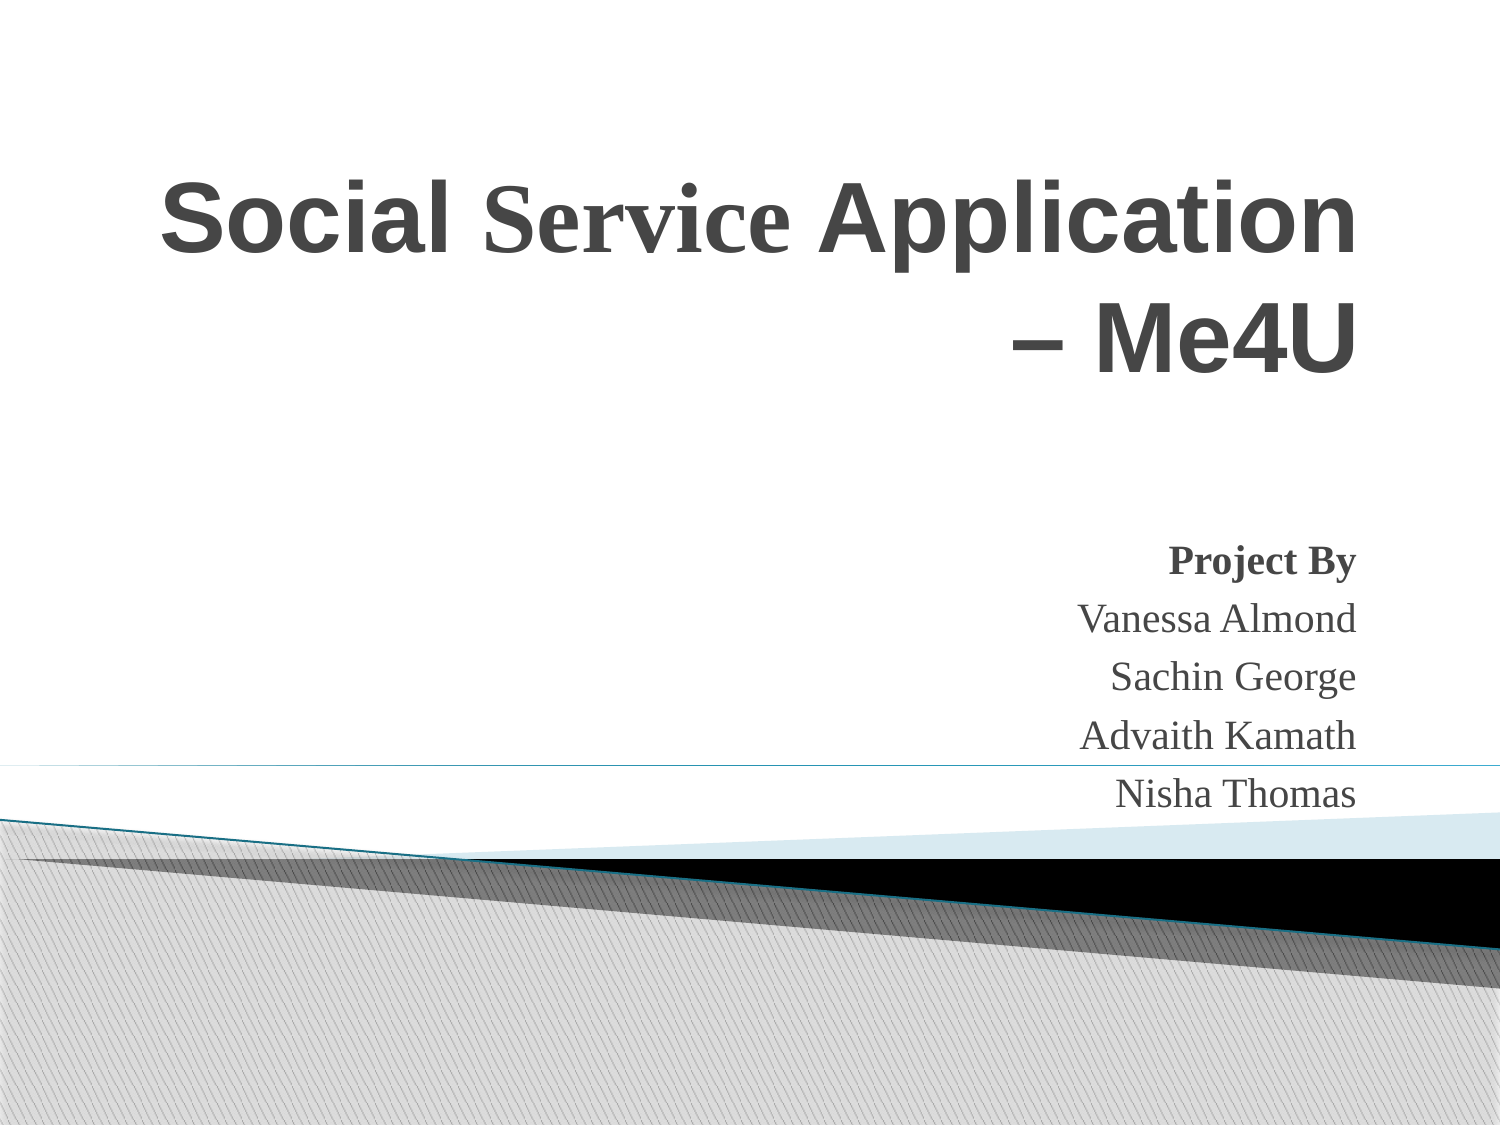

# Social Service Application – Me4U
Project By
Vanessa Almond
Sachin George
Advaith Kamath
Nisha Thomas